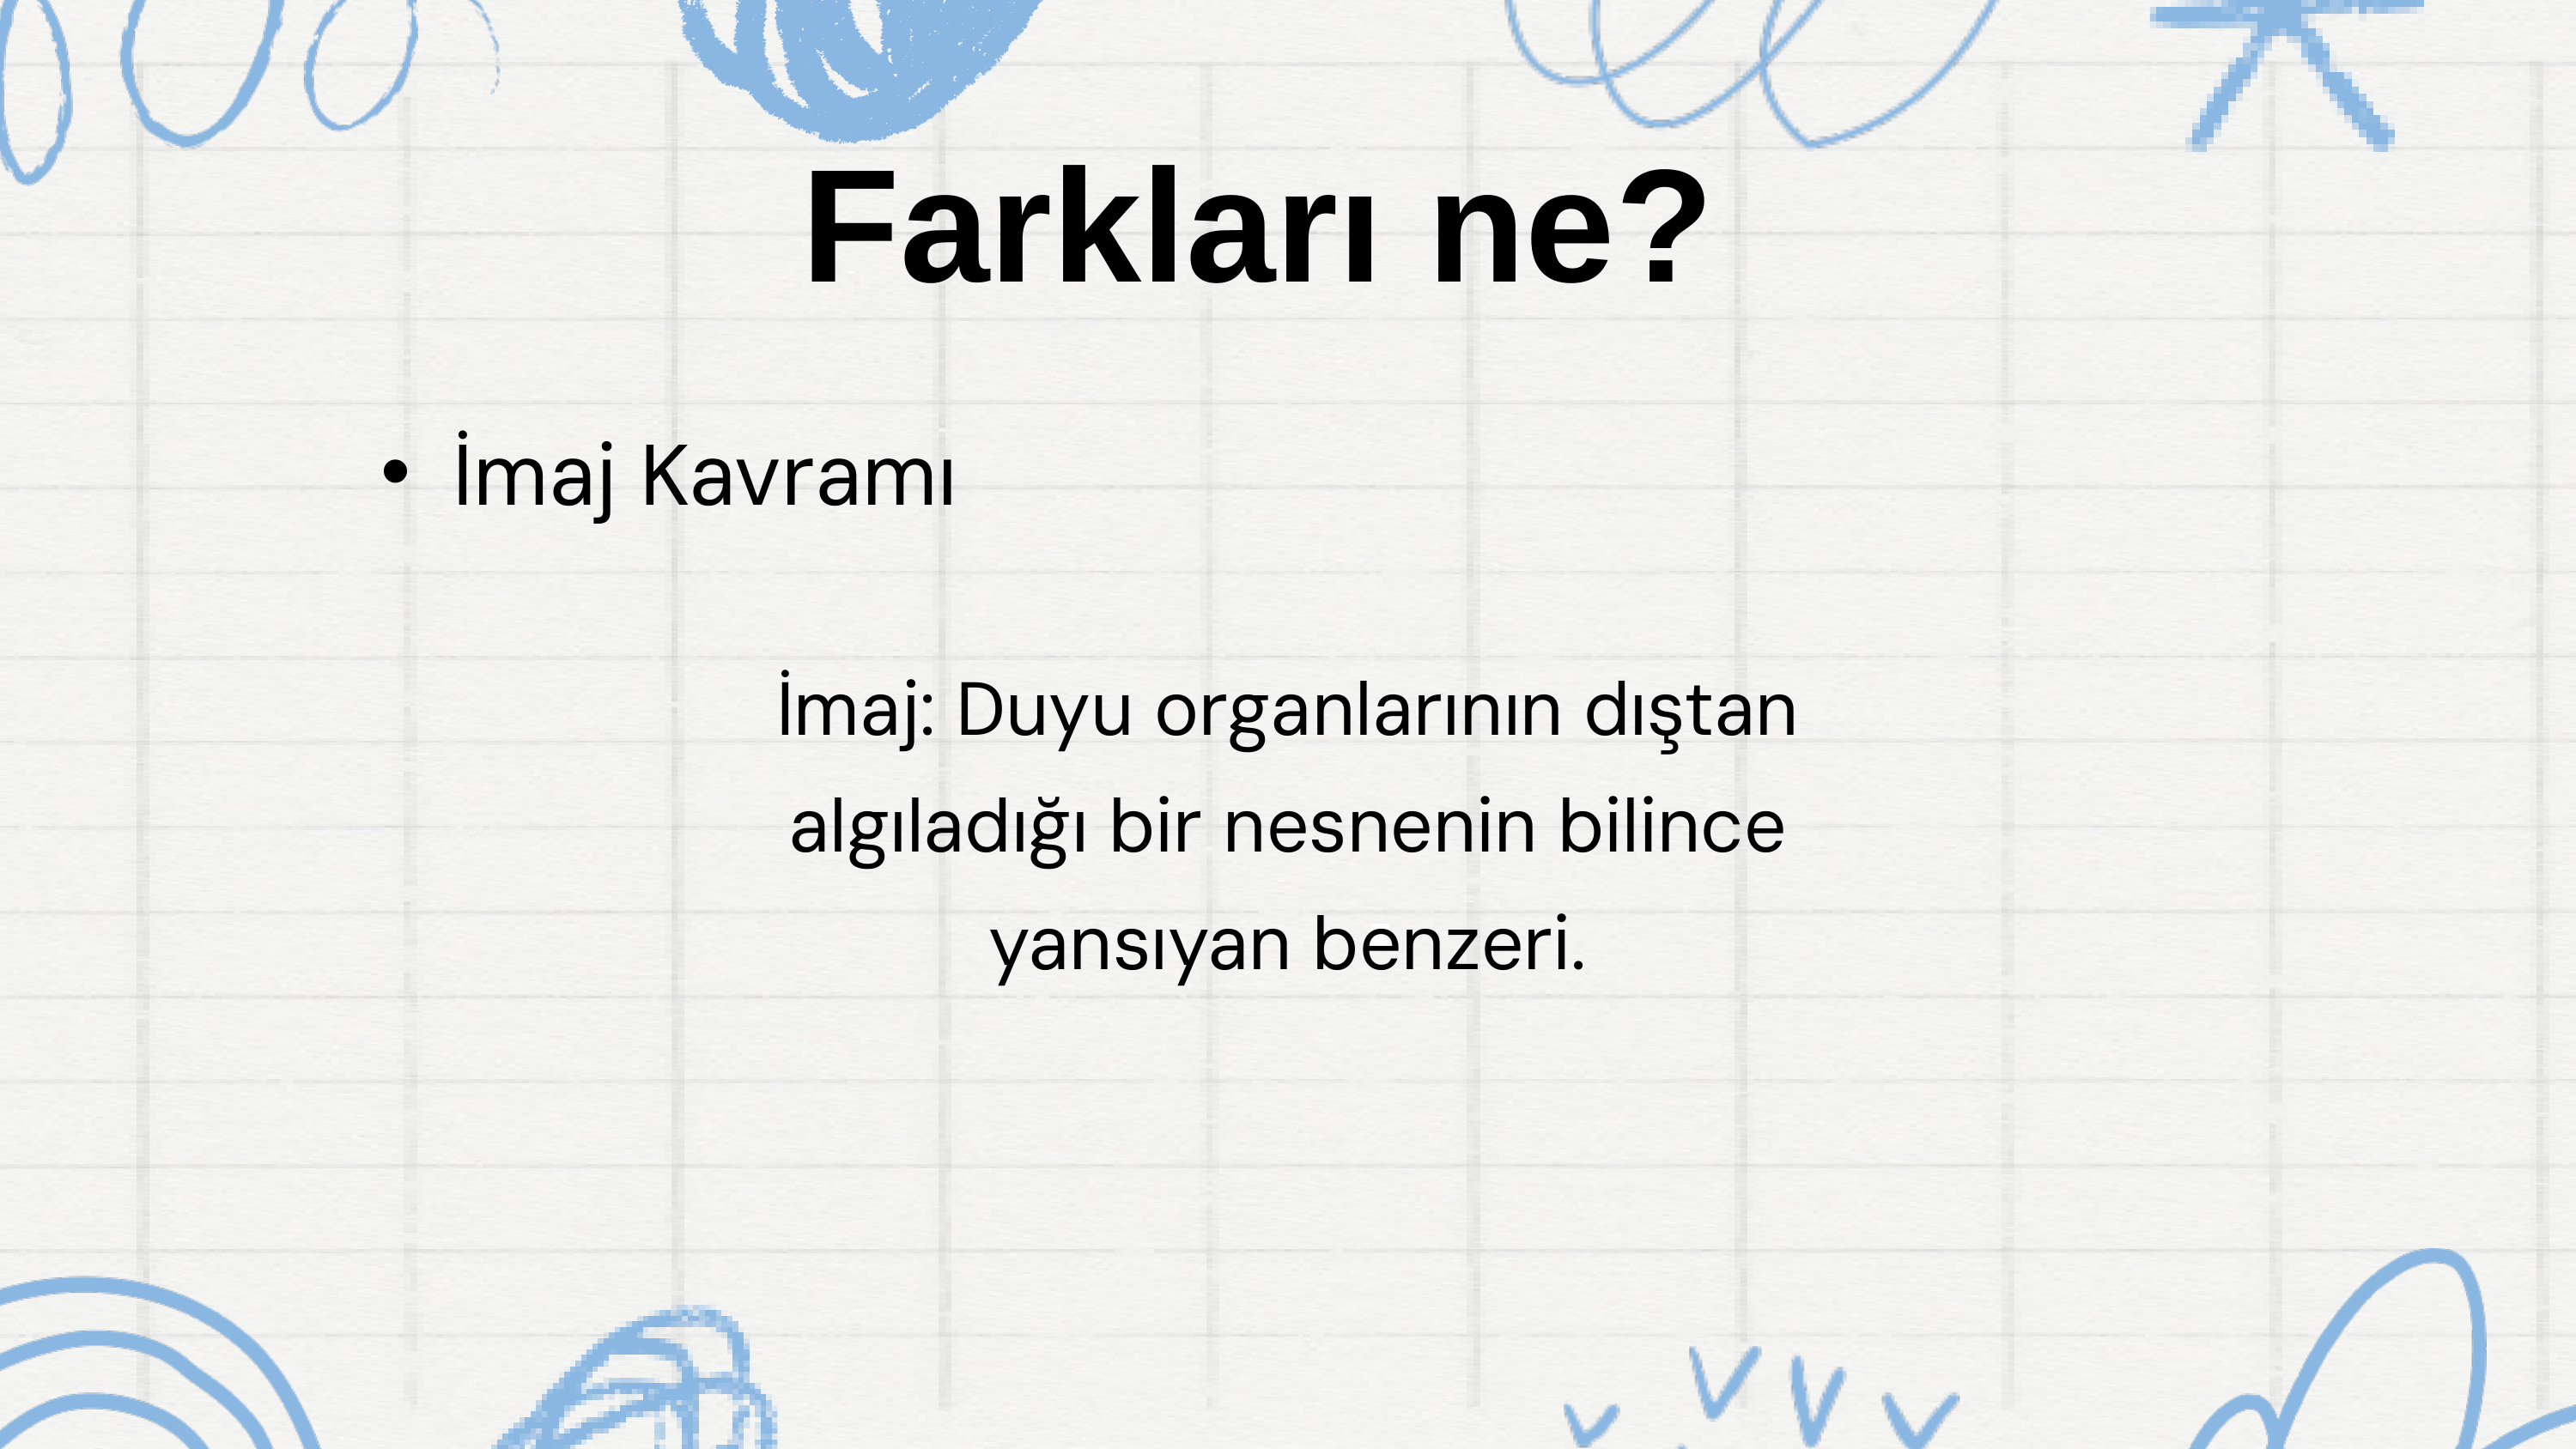

Farkları ne?
İmaj Kavramı
İmaj: Duyu organlarının dıştan algıladığı bir nesnenin bilince yansıyan benzeri.